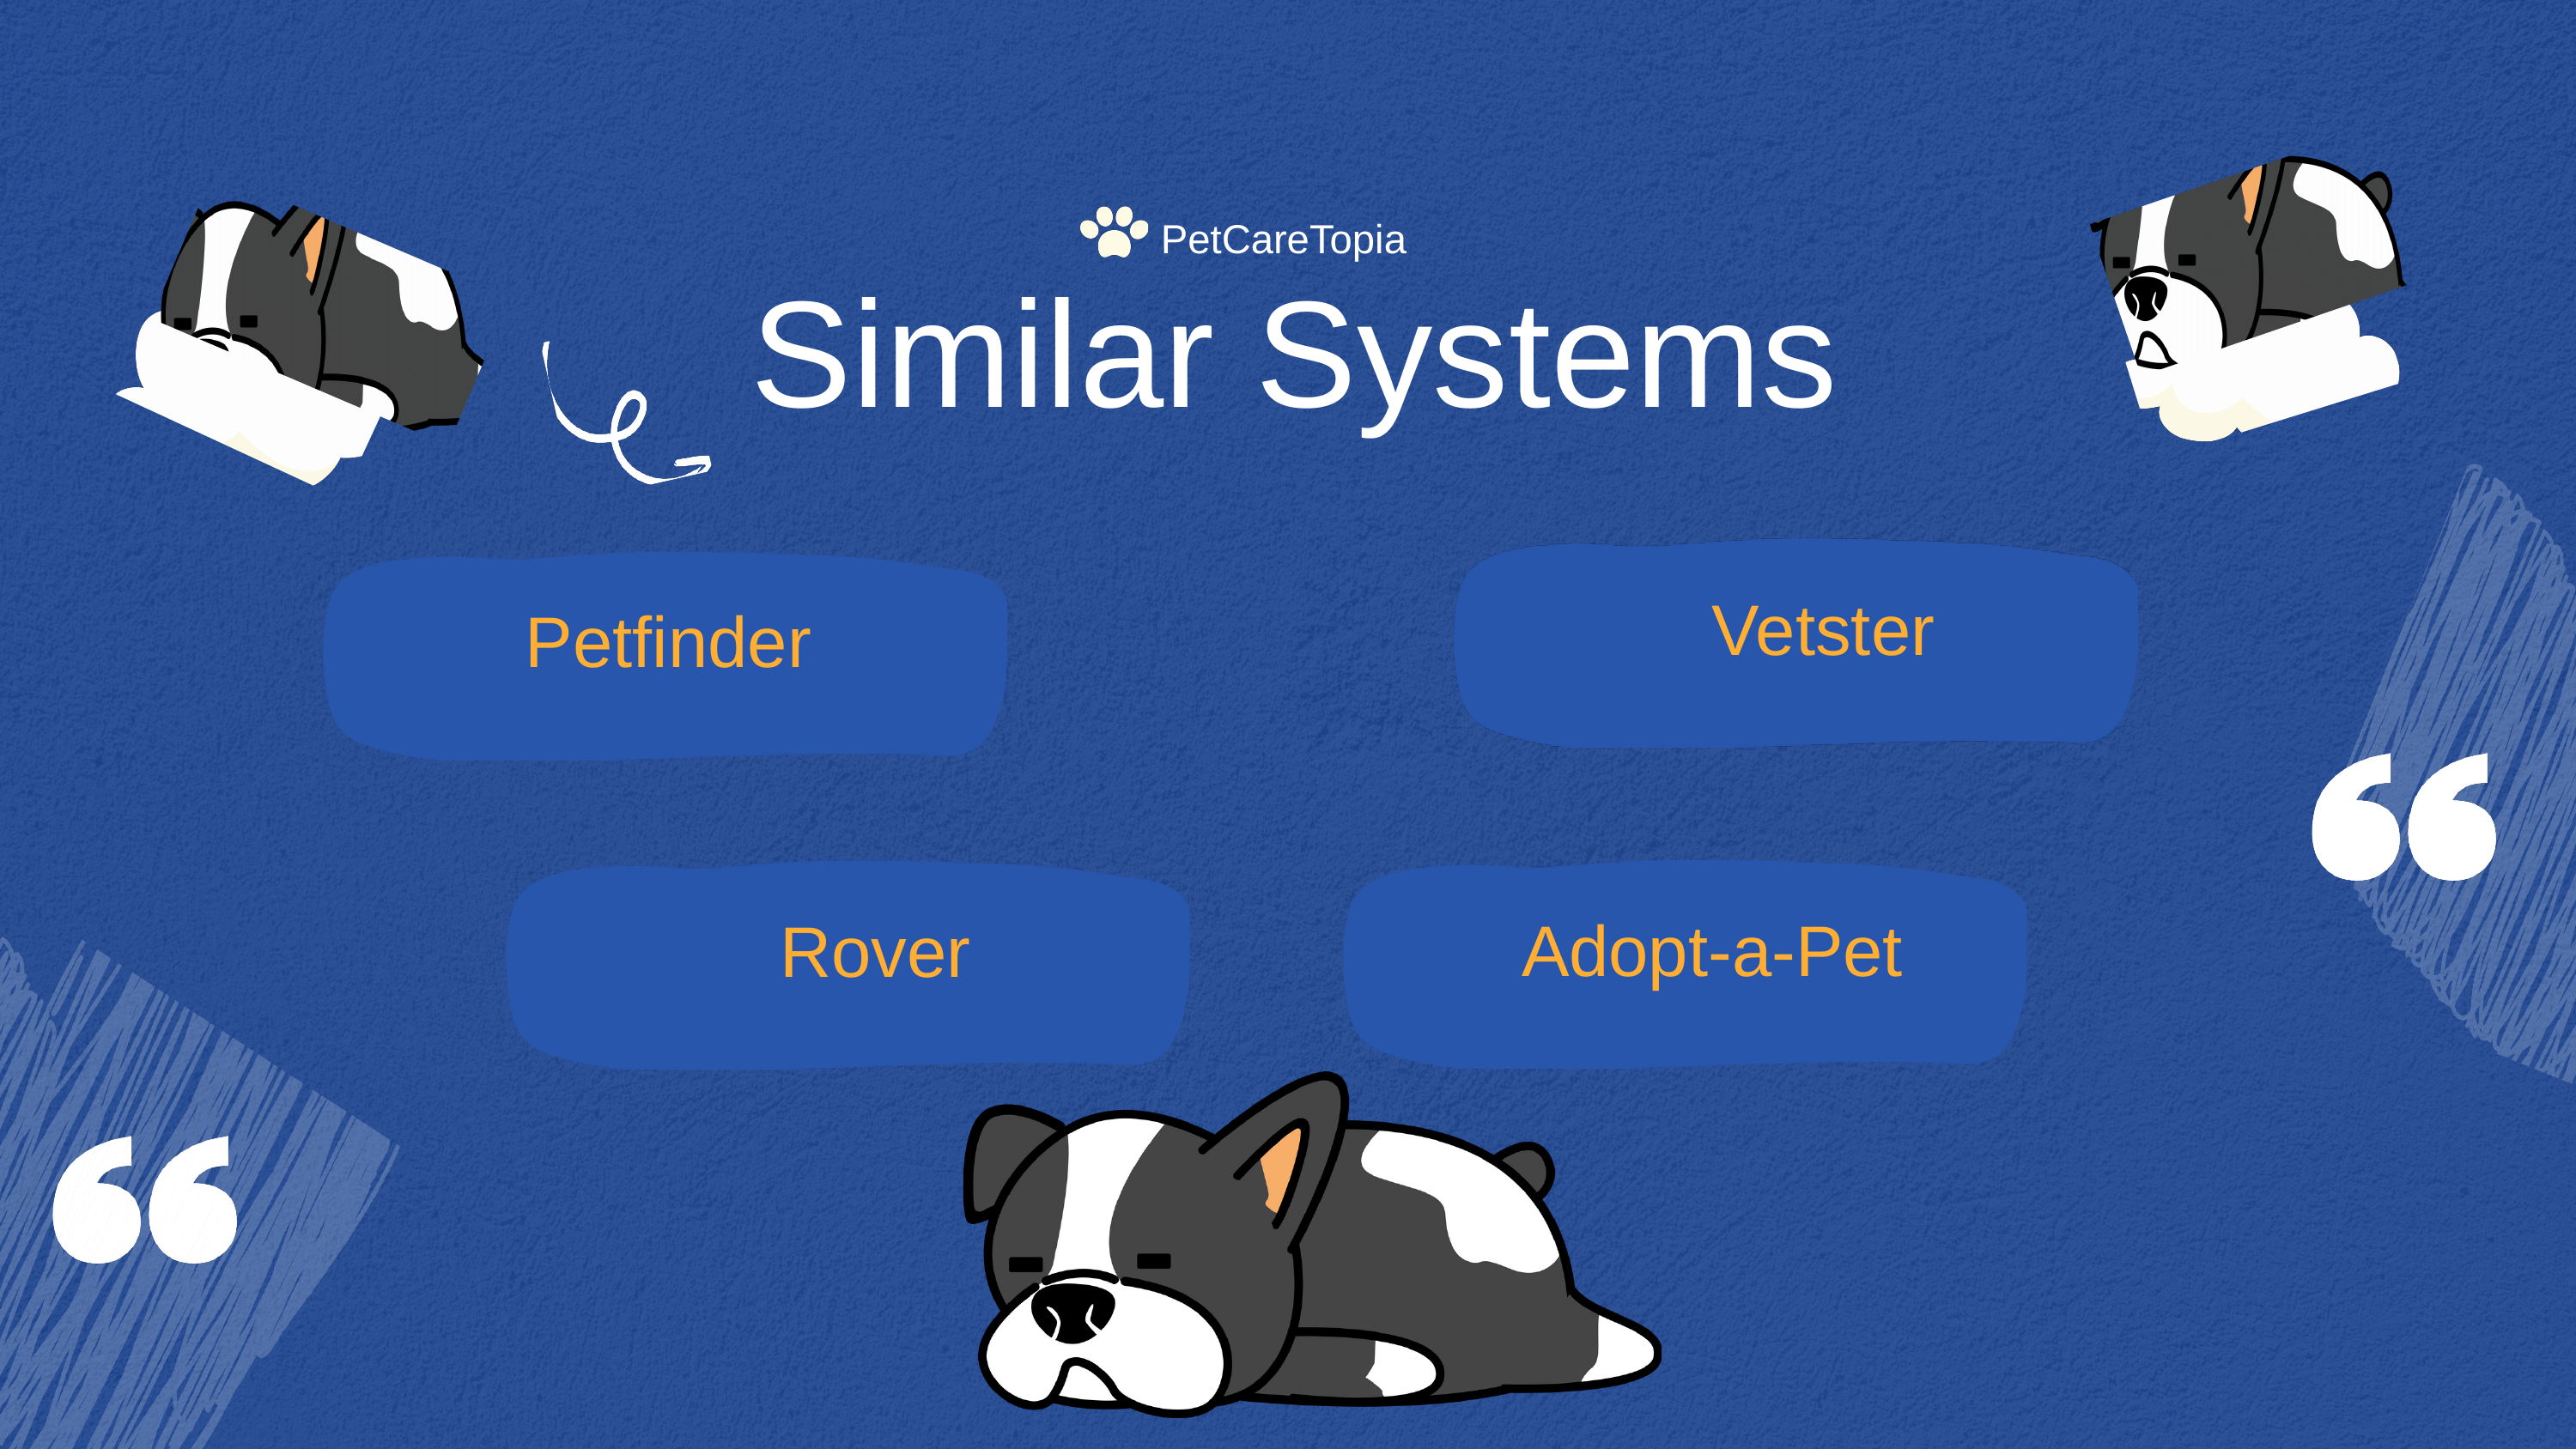

PetCareTopia
Similar Systems

Vetster

Petfinder

Adopt-a-Pet

Rover